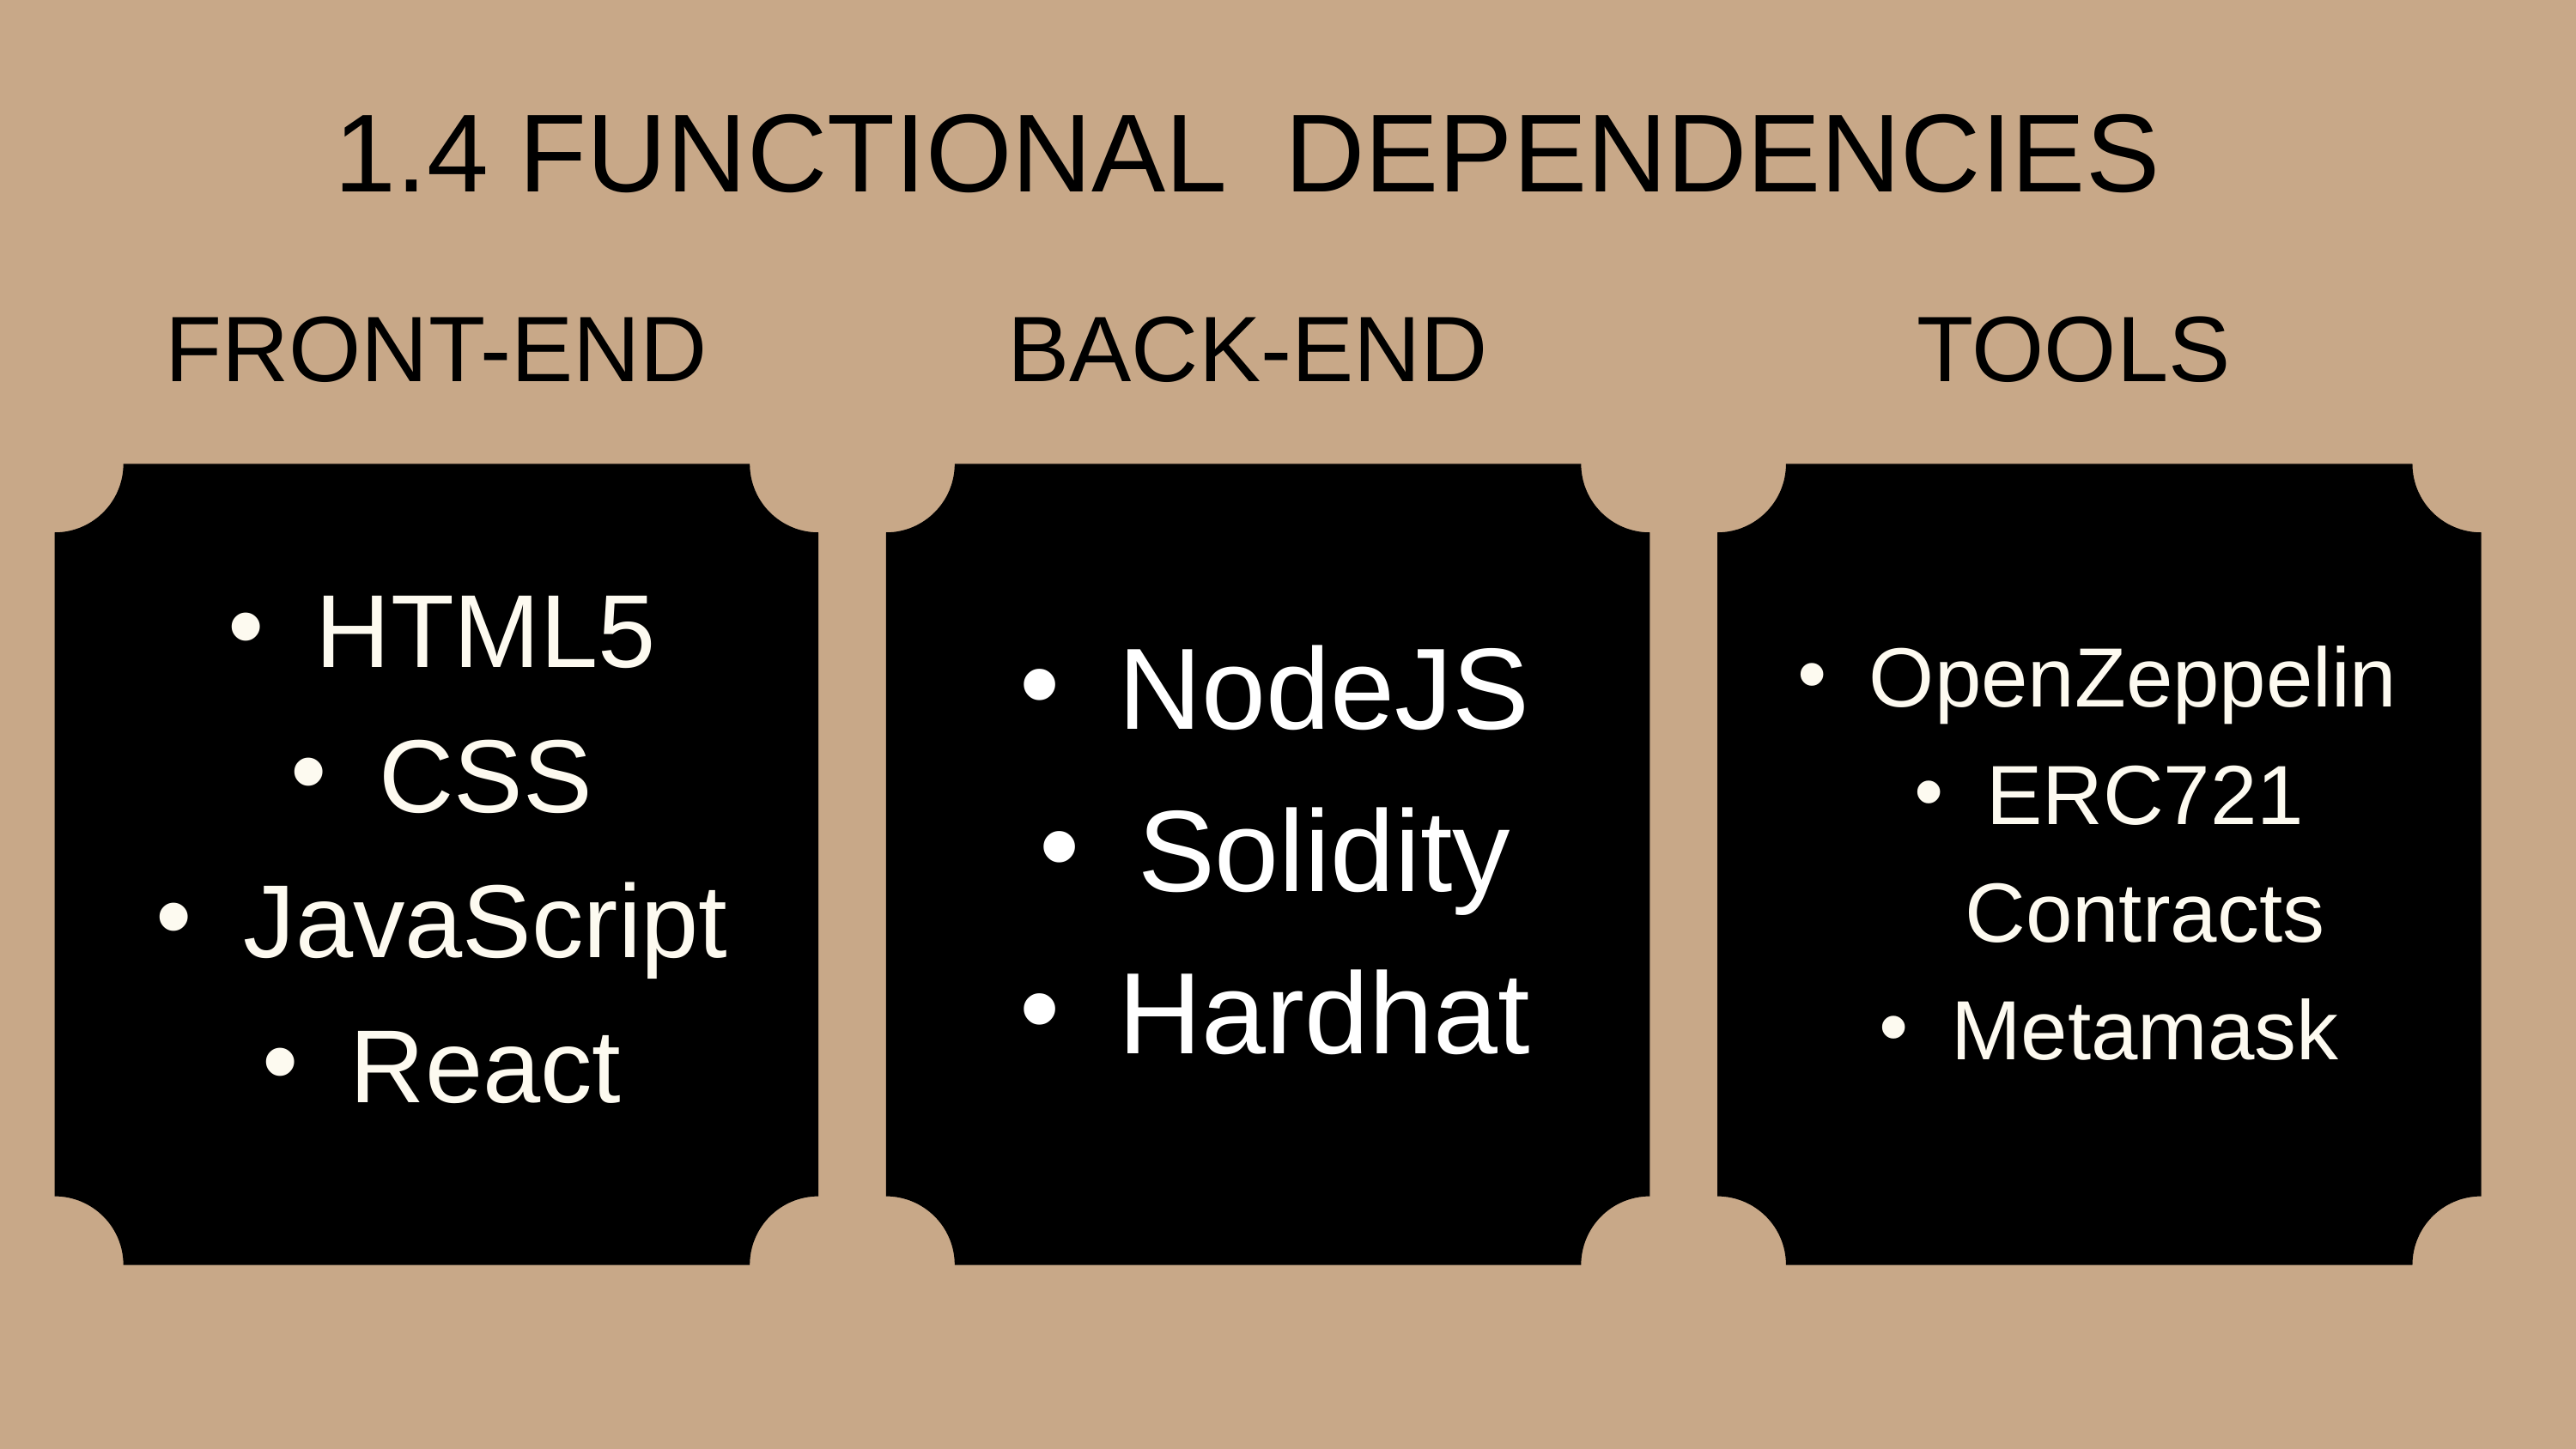

1.4 FUNCTIONAL  DEPENDENCIES
FRONT-END
BACK-END
TOOLS

HTML5
CSS
JavaScript
React
NodeJS
Solidity
Hardhat
OpenZeppelin
ERC721 Contracts
Metamask